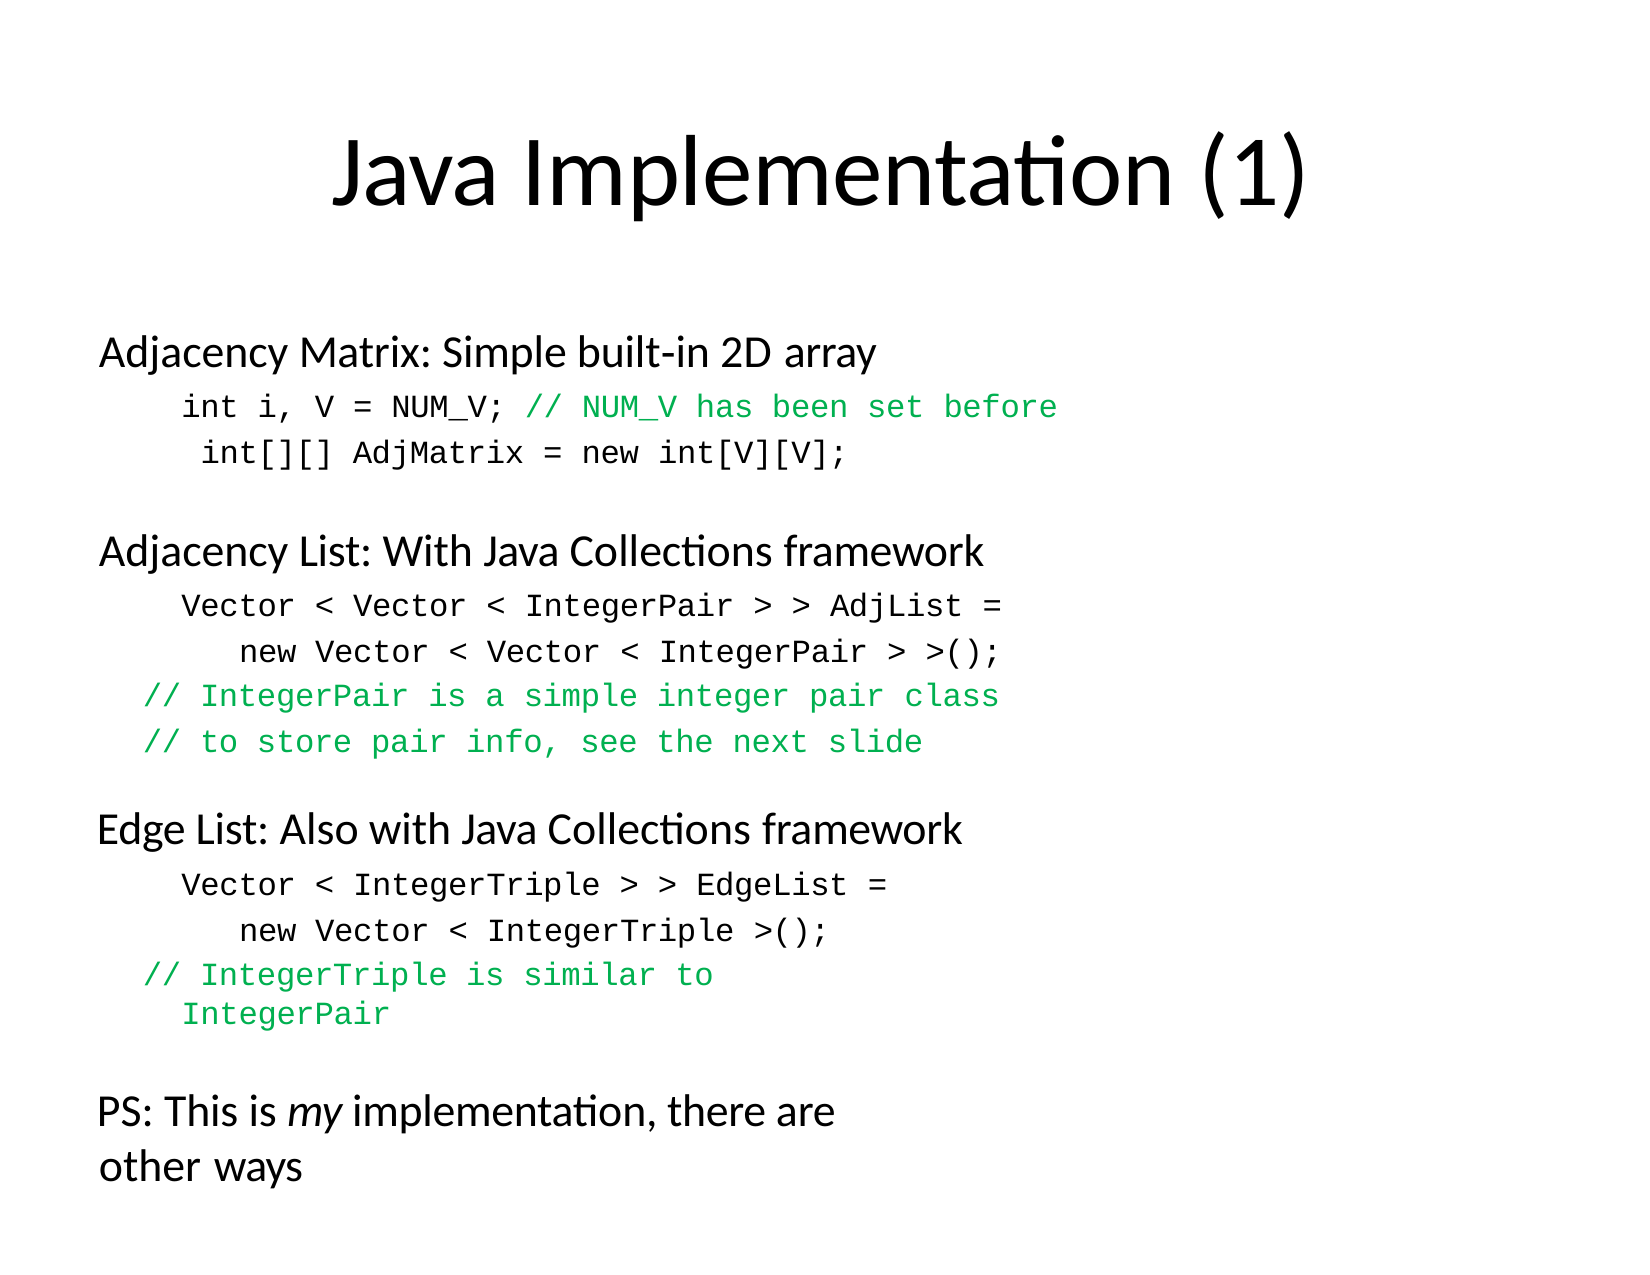

# Java Implementation (1)
Adjacency Matrix: Simple built‐in 2D array
int i, V = NUM_V; // NUM_V has been set before  int[][] AdjMatrix = new int[V][V];

Adjacency List: With Java Collections framework
Vector < Vector < IntegerPair > > AdjList =  new Vector < Vector < IntegerPair > >();
// IntegerPair is a simple integer pair class
// to store pair info, see the next slide

Edge List: Also with Java Collections framework
Vector < IntegerTriple > > EdgeList =  new Vector < IntegerTriple >();
// IntegerTriple is similar to IntegerPair

PS: This is my implementation, there are other ways